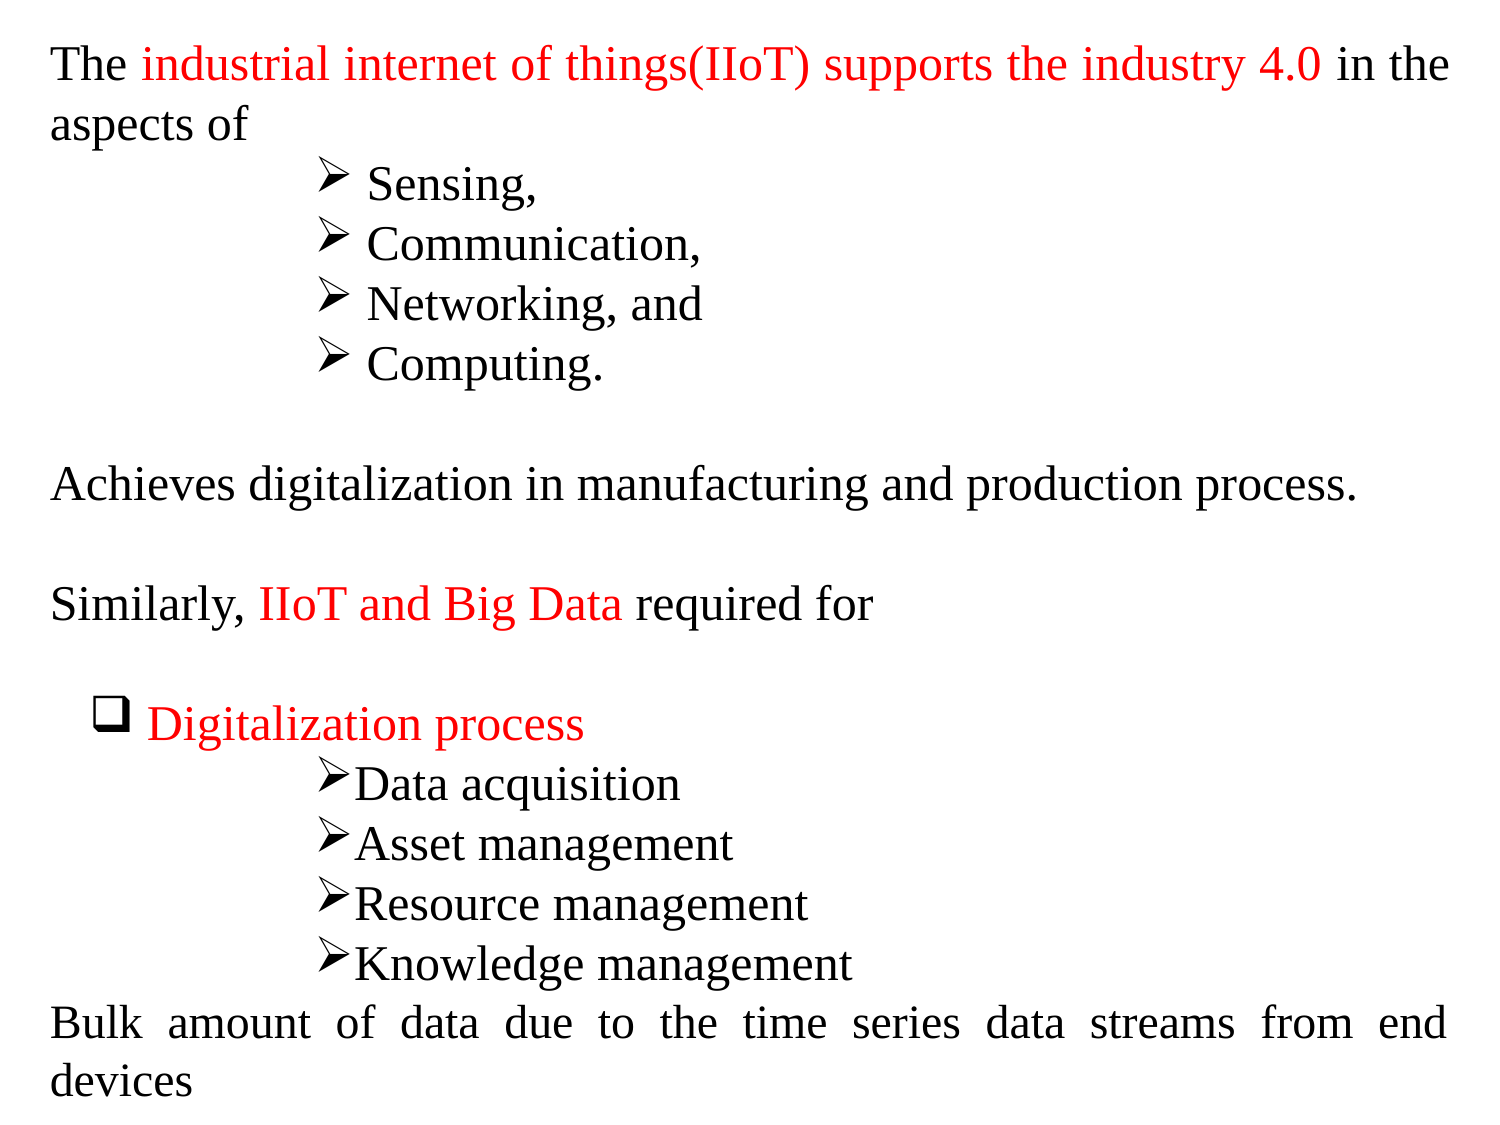

The industrial internet of things(IIoT) supports the industry 4.0 in the aspects of
 Sensing,
 Communication,
 Networking, and
 Computing.

Achieves digitalization in manufacturing and production process.

Similarly, IIoT and Big Data required for

 Digitalization process
Data acquisition
Asset management
Resource management
Knowledge management
Bulk amount of data due to the time series data streams from end devices